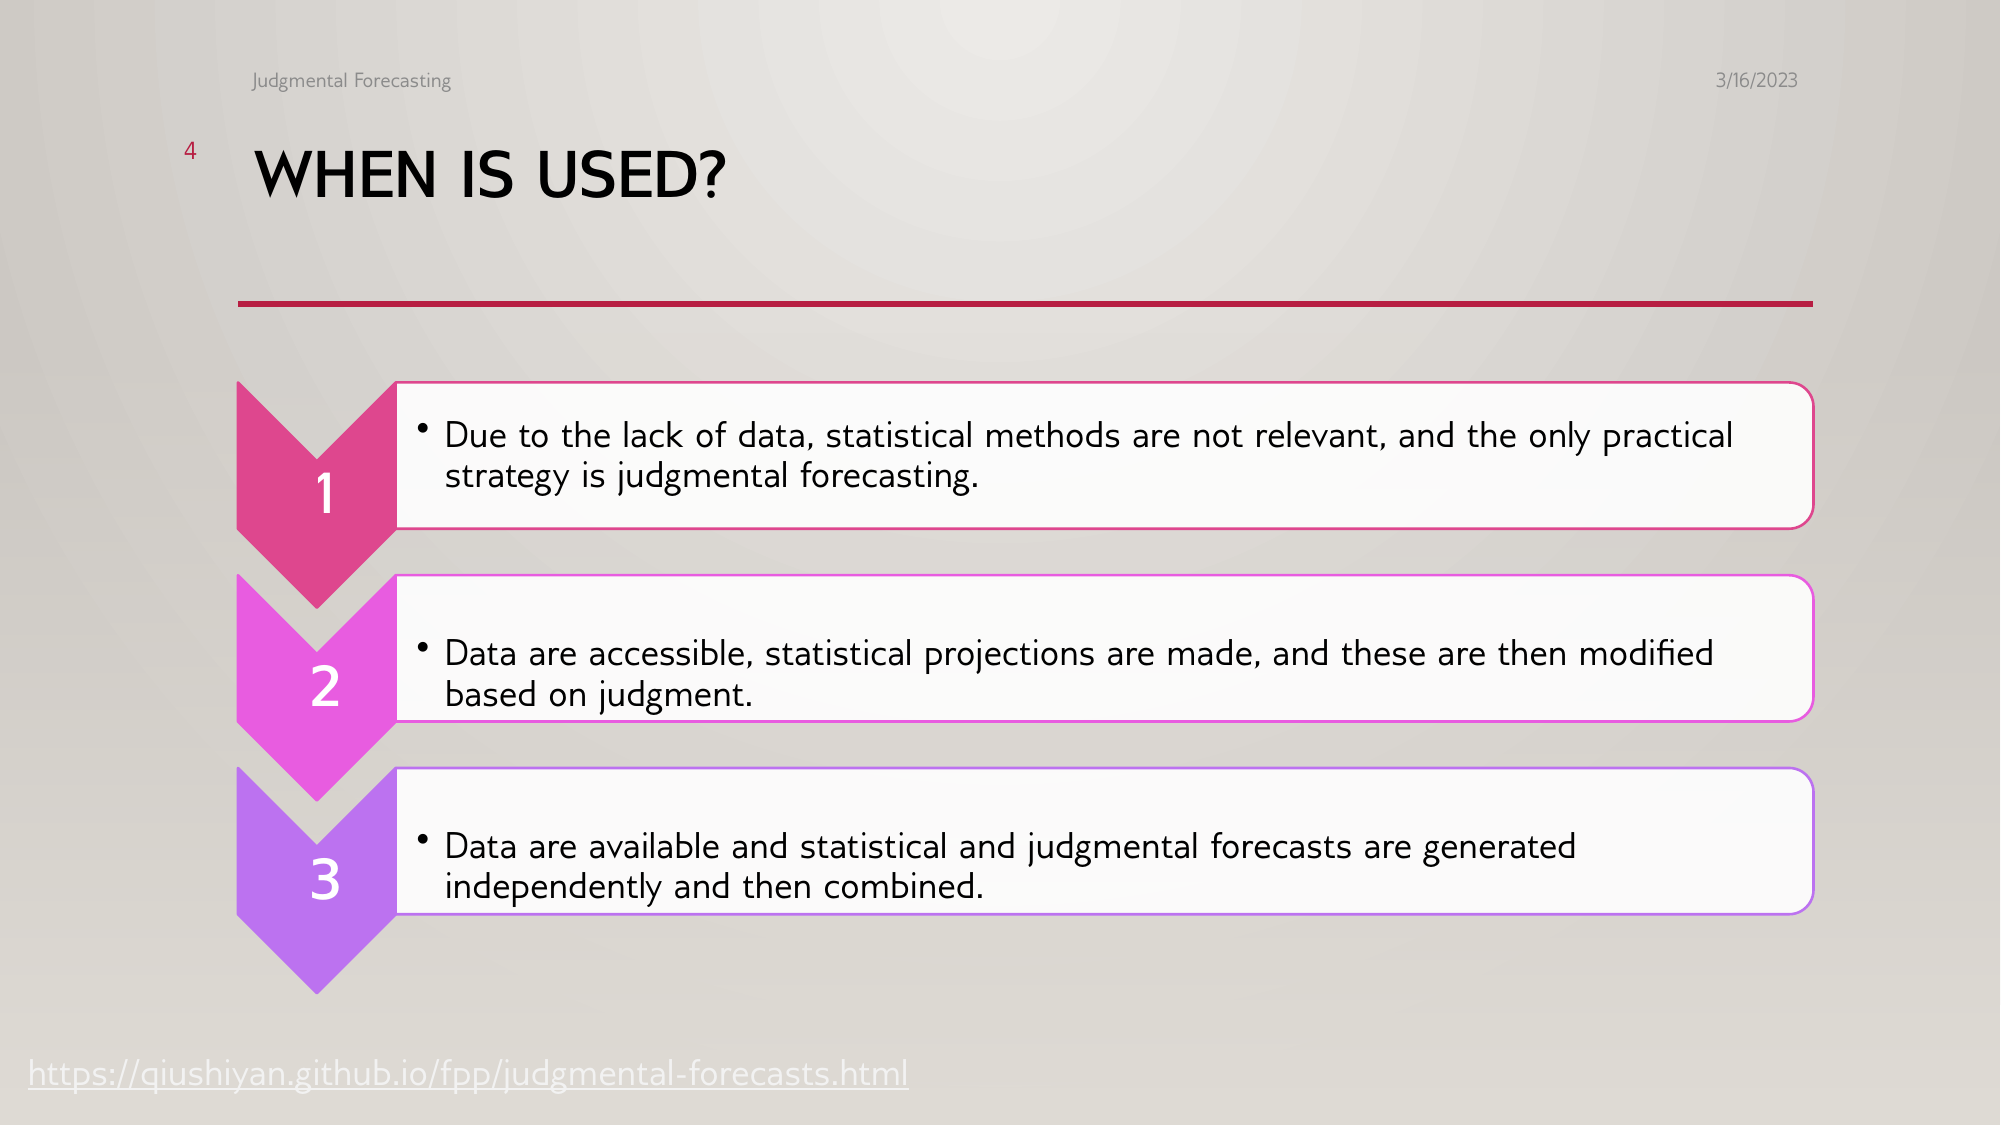

Judgmental Forecasting
3/16/2023
4
# When is used?

 1
Due to the lack of data, statistical methods are not relevant, and the only practical strategy is judgmental forecasting.
 2

Data are accessible, statistical projections are made, and these are then modified based on judgment.
 3

Data are available and statistical and judgmental forecasts are generated independently and then combined.
https://qiushiyan.github.io/fpp/judgmental-forecasts.html